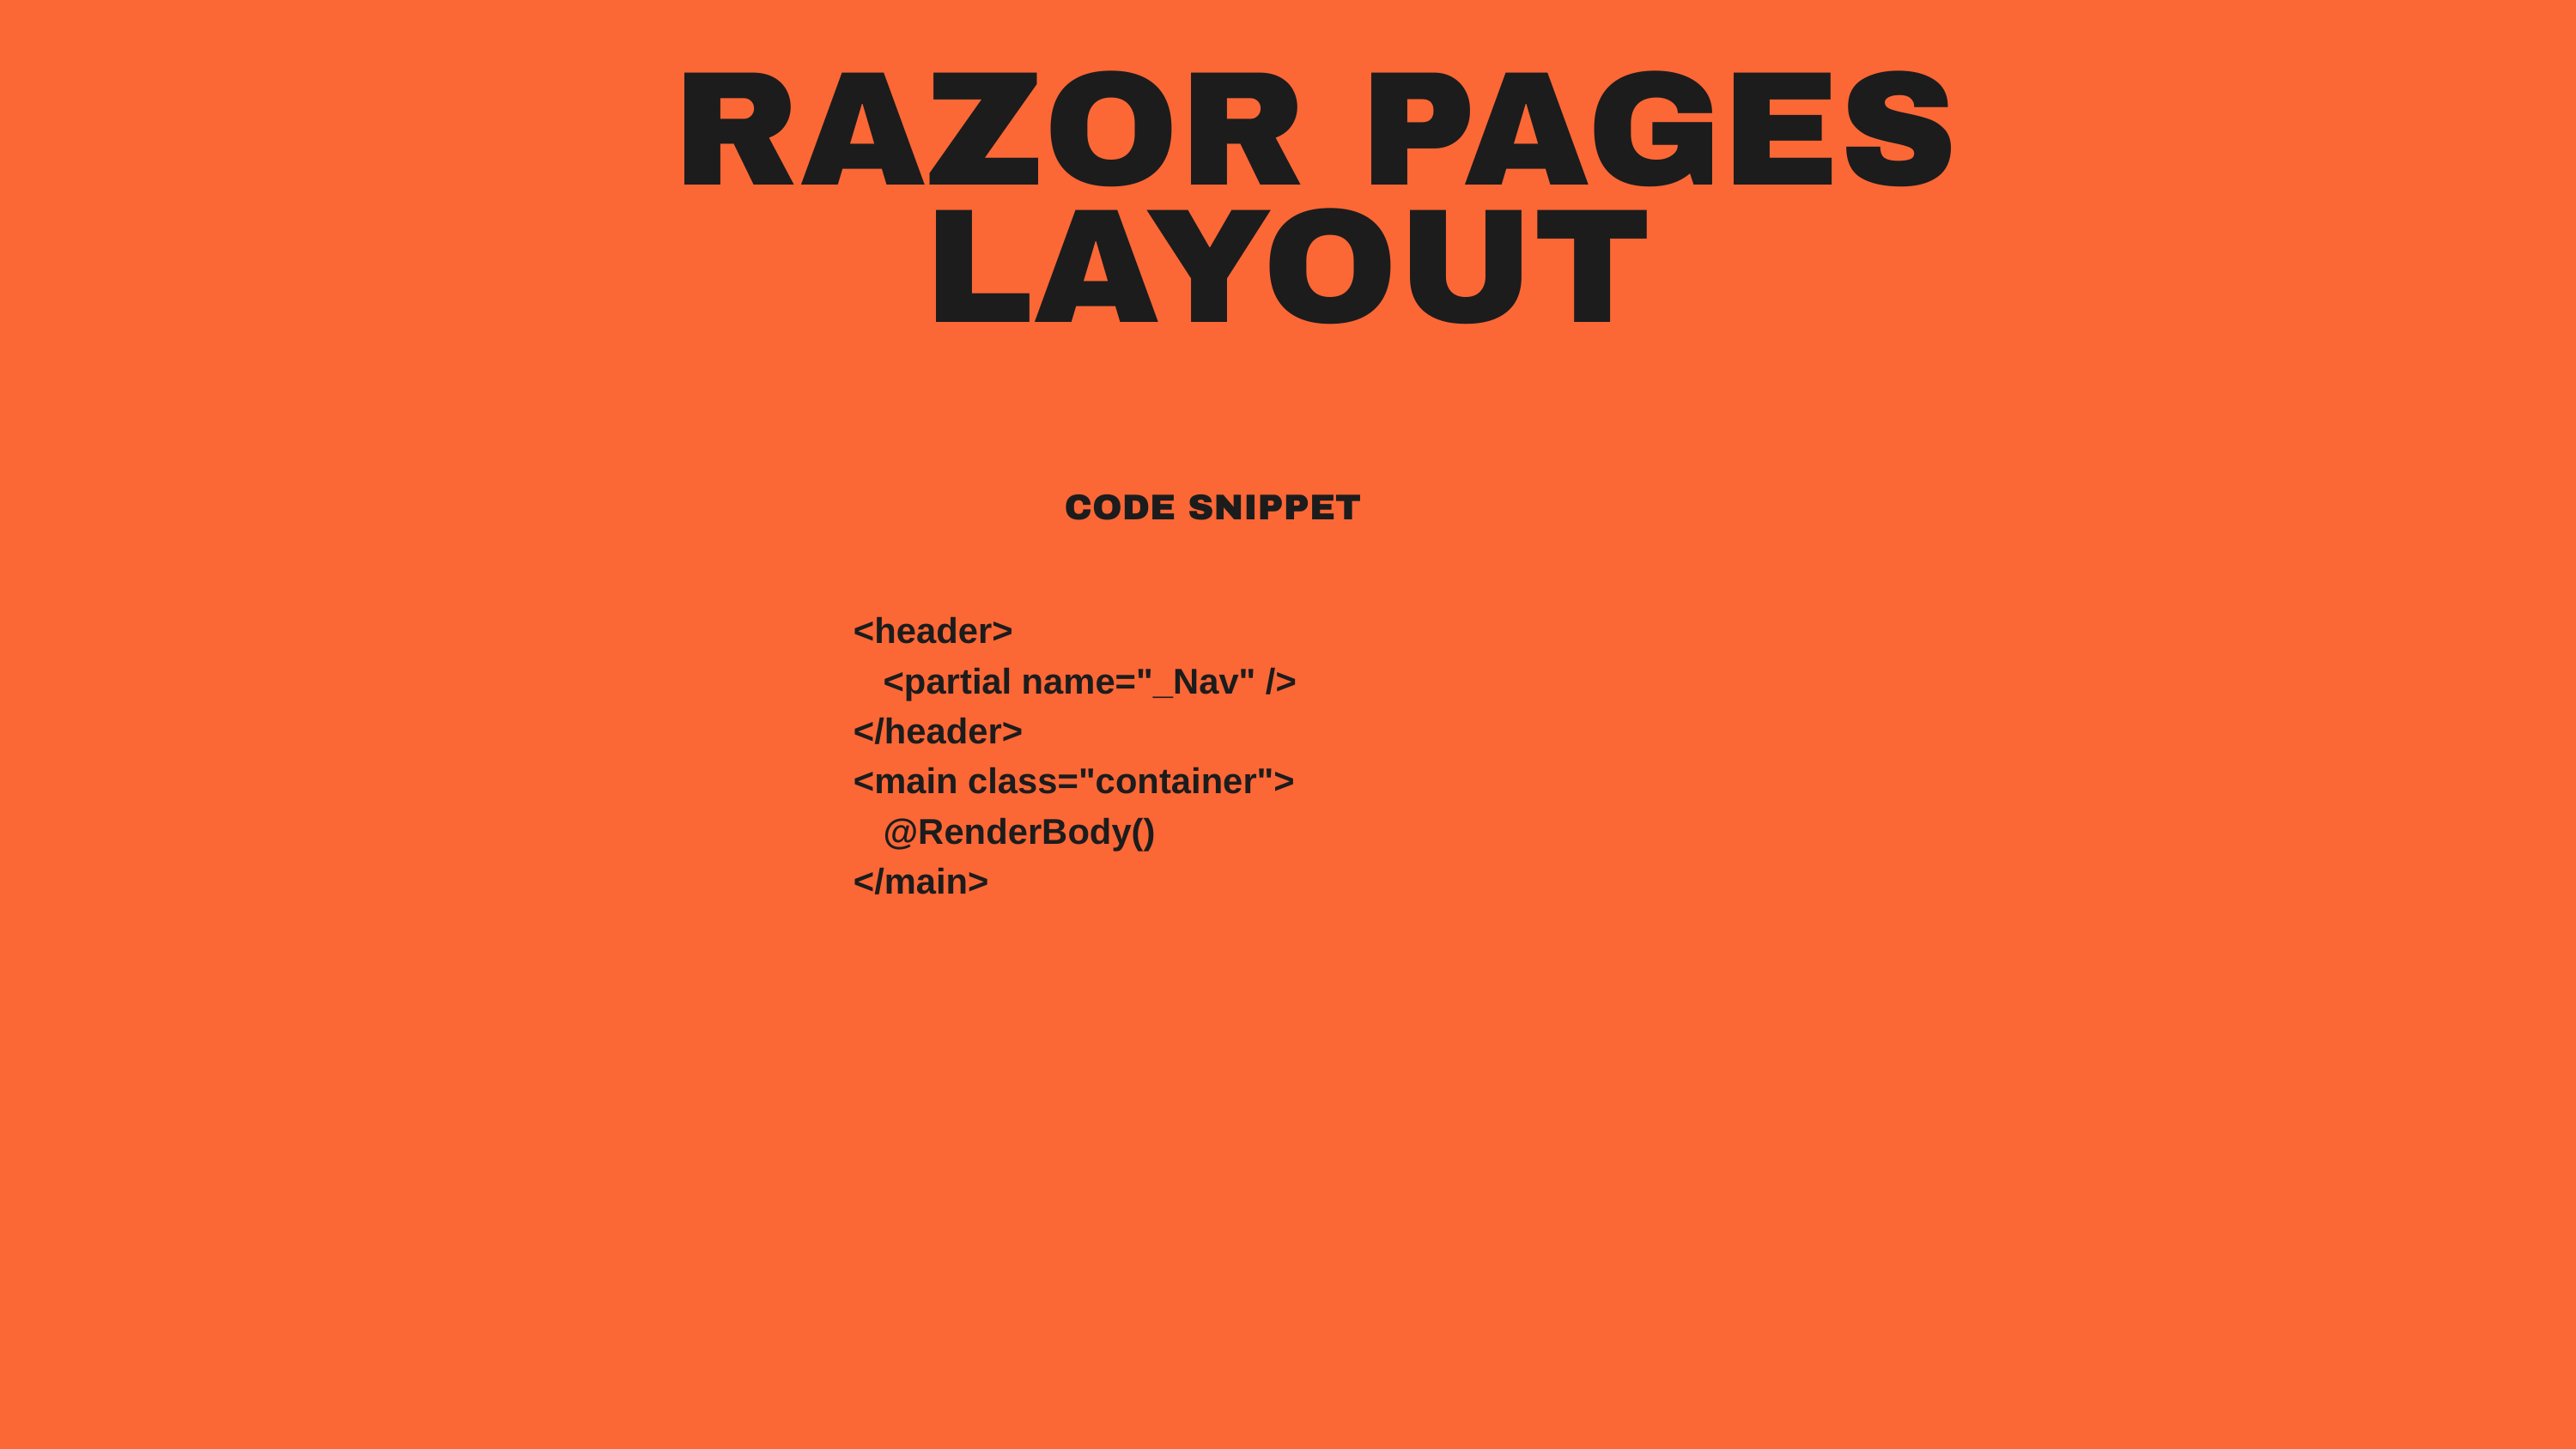

RAZOR PAGES LAYOUT
CODE SNIPPET
<header>
   <partial name="_Nav" />
</header>
<main class="container">
   @RenderBody()
</main>